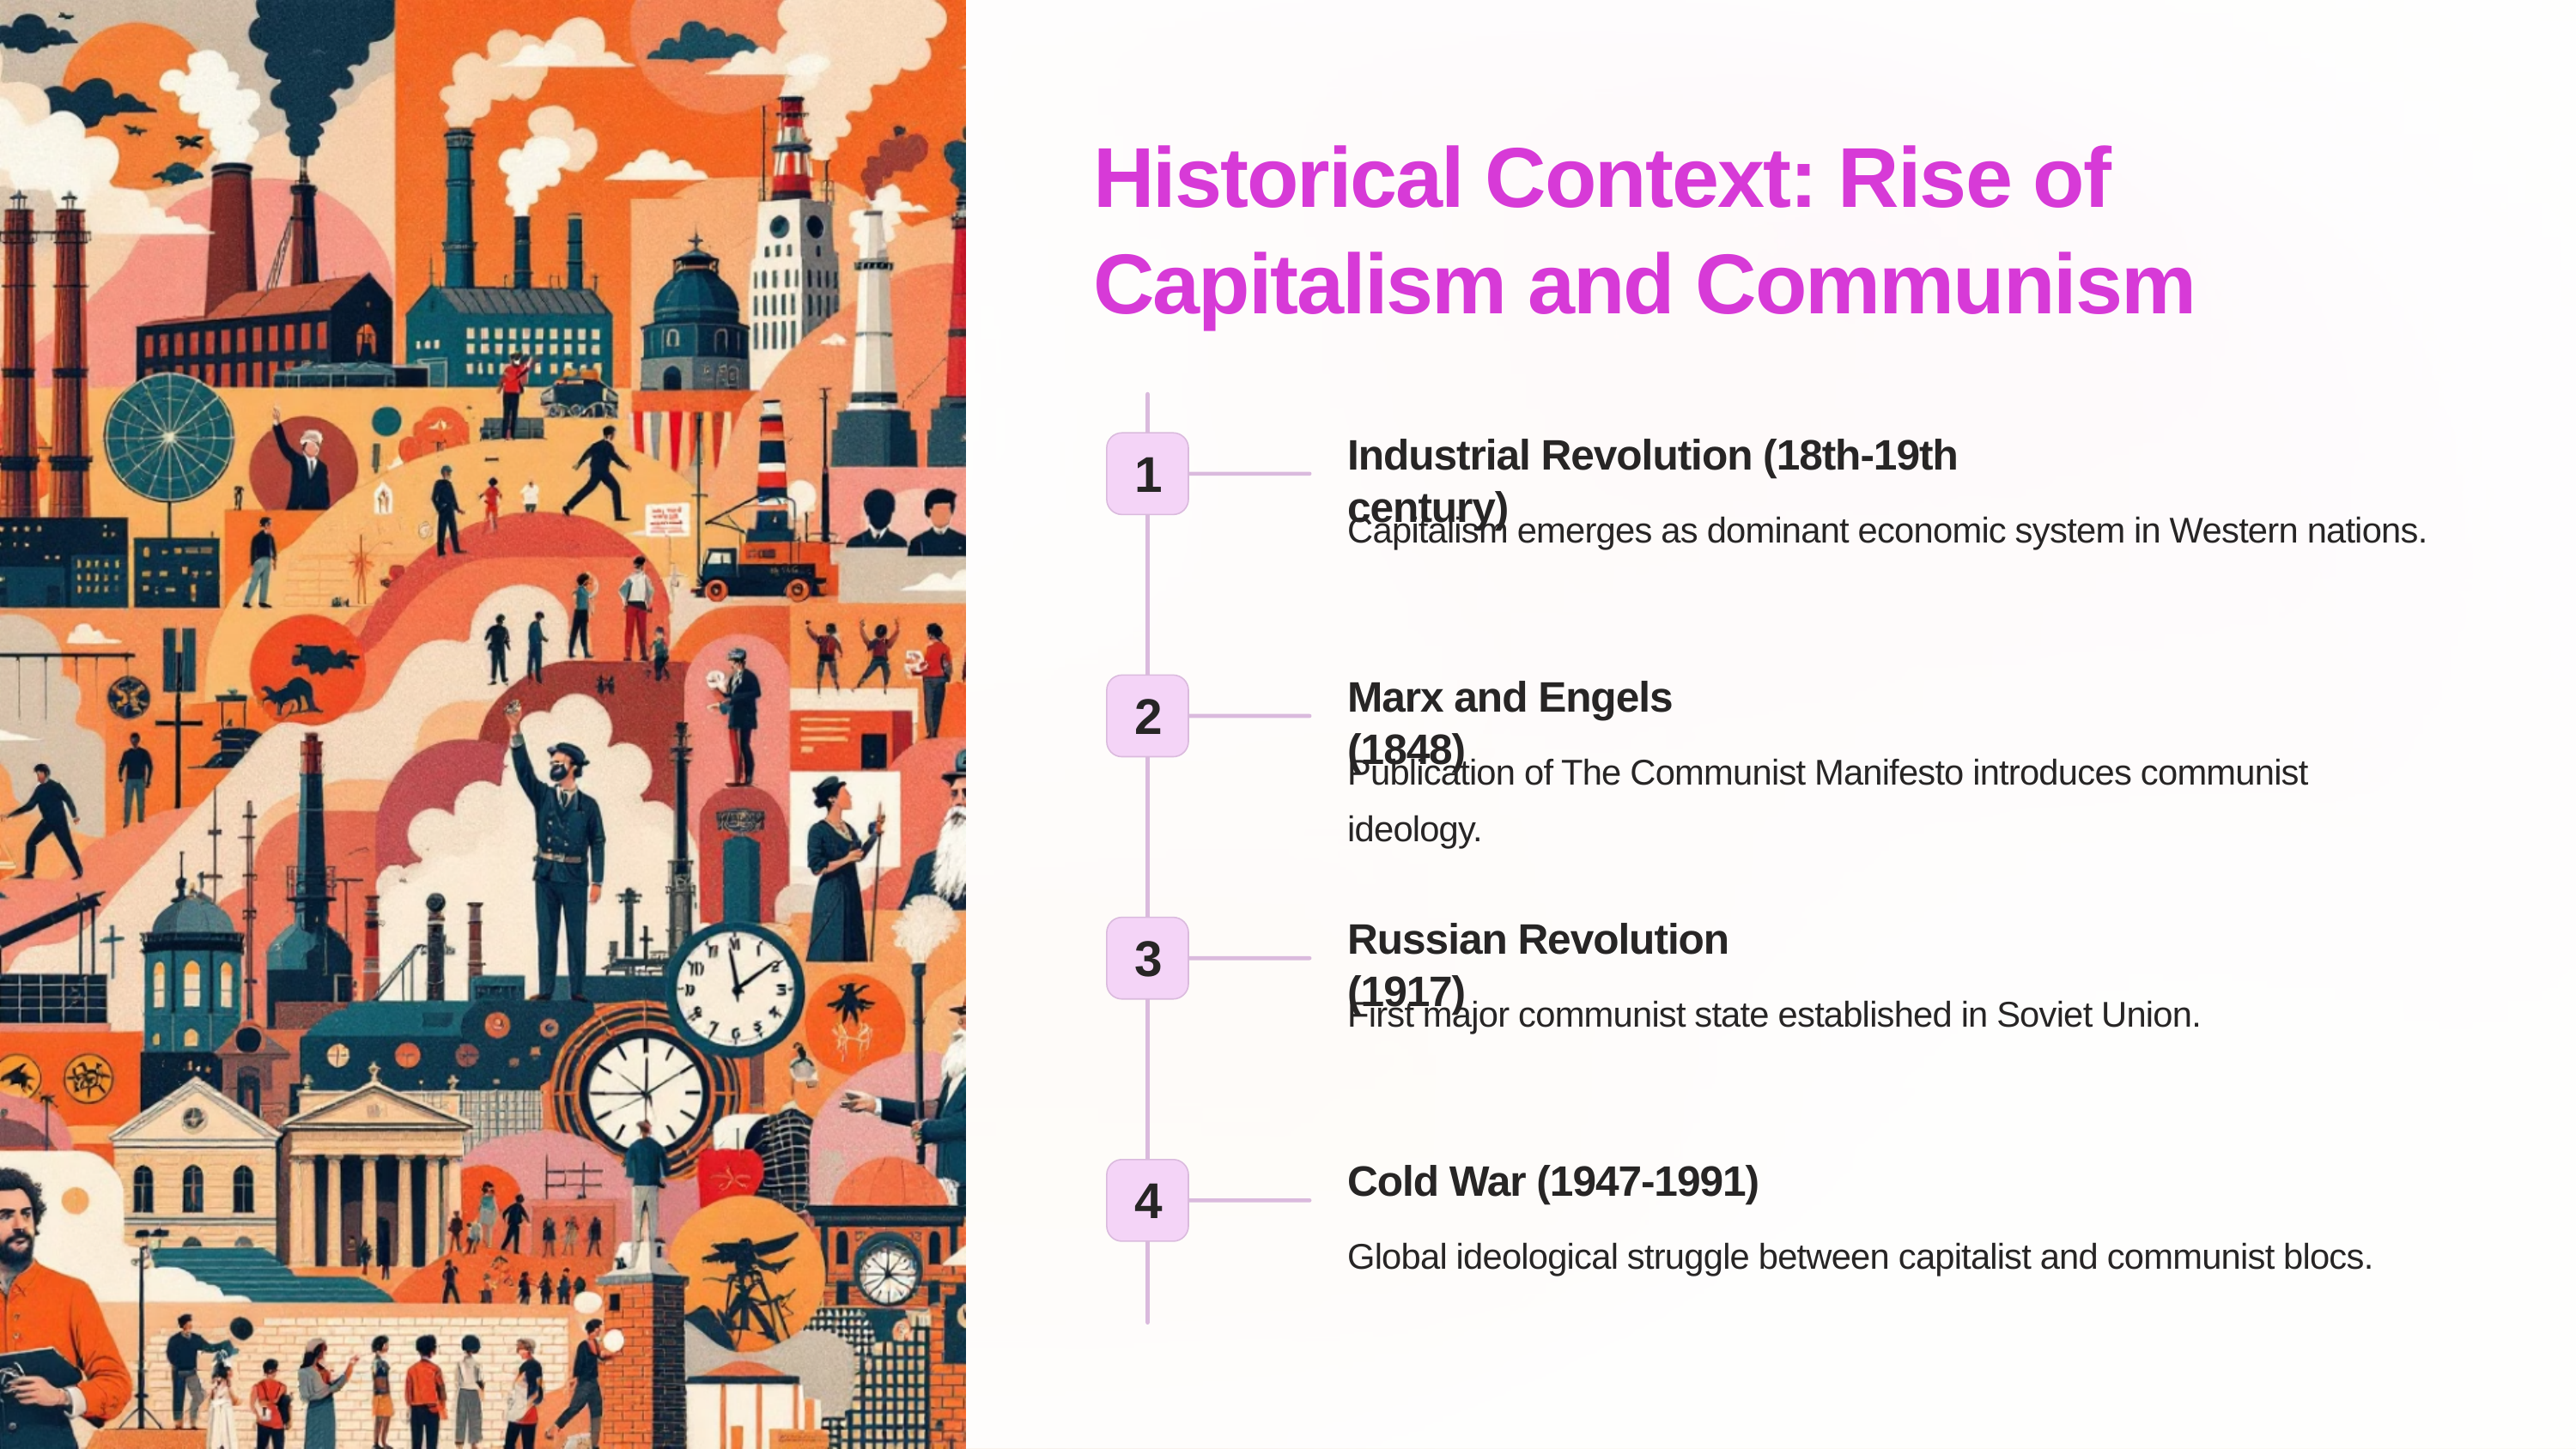

Historical Context: Rise of Capitalism and Communism

Industrial Revolution (18th-19th century)

1

Capitalism emerges as dominant economic system in Western nations.
Marx and Engels (1848)

2

Publication of The Communist Manifesto introduces communist ideology.
Russian Revolution (1917)

3

First major communist state established in Soviet Union.
Cold War (1947-1991)

4

Global ideological struggle between capitalist and communist blocs.